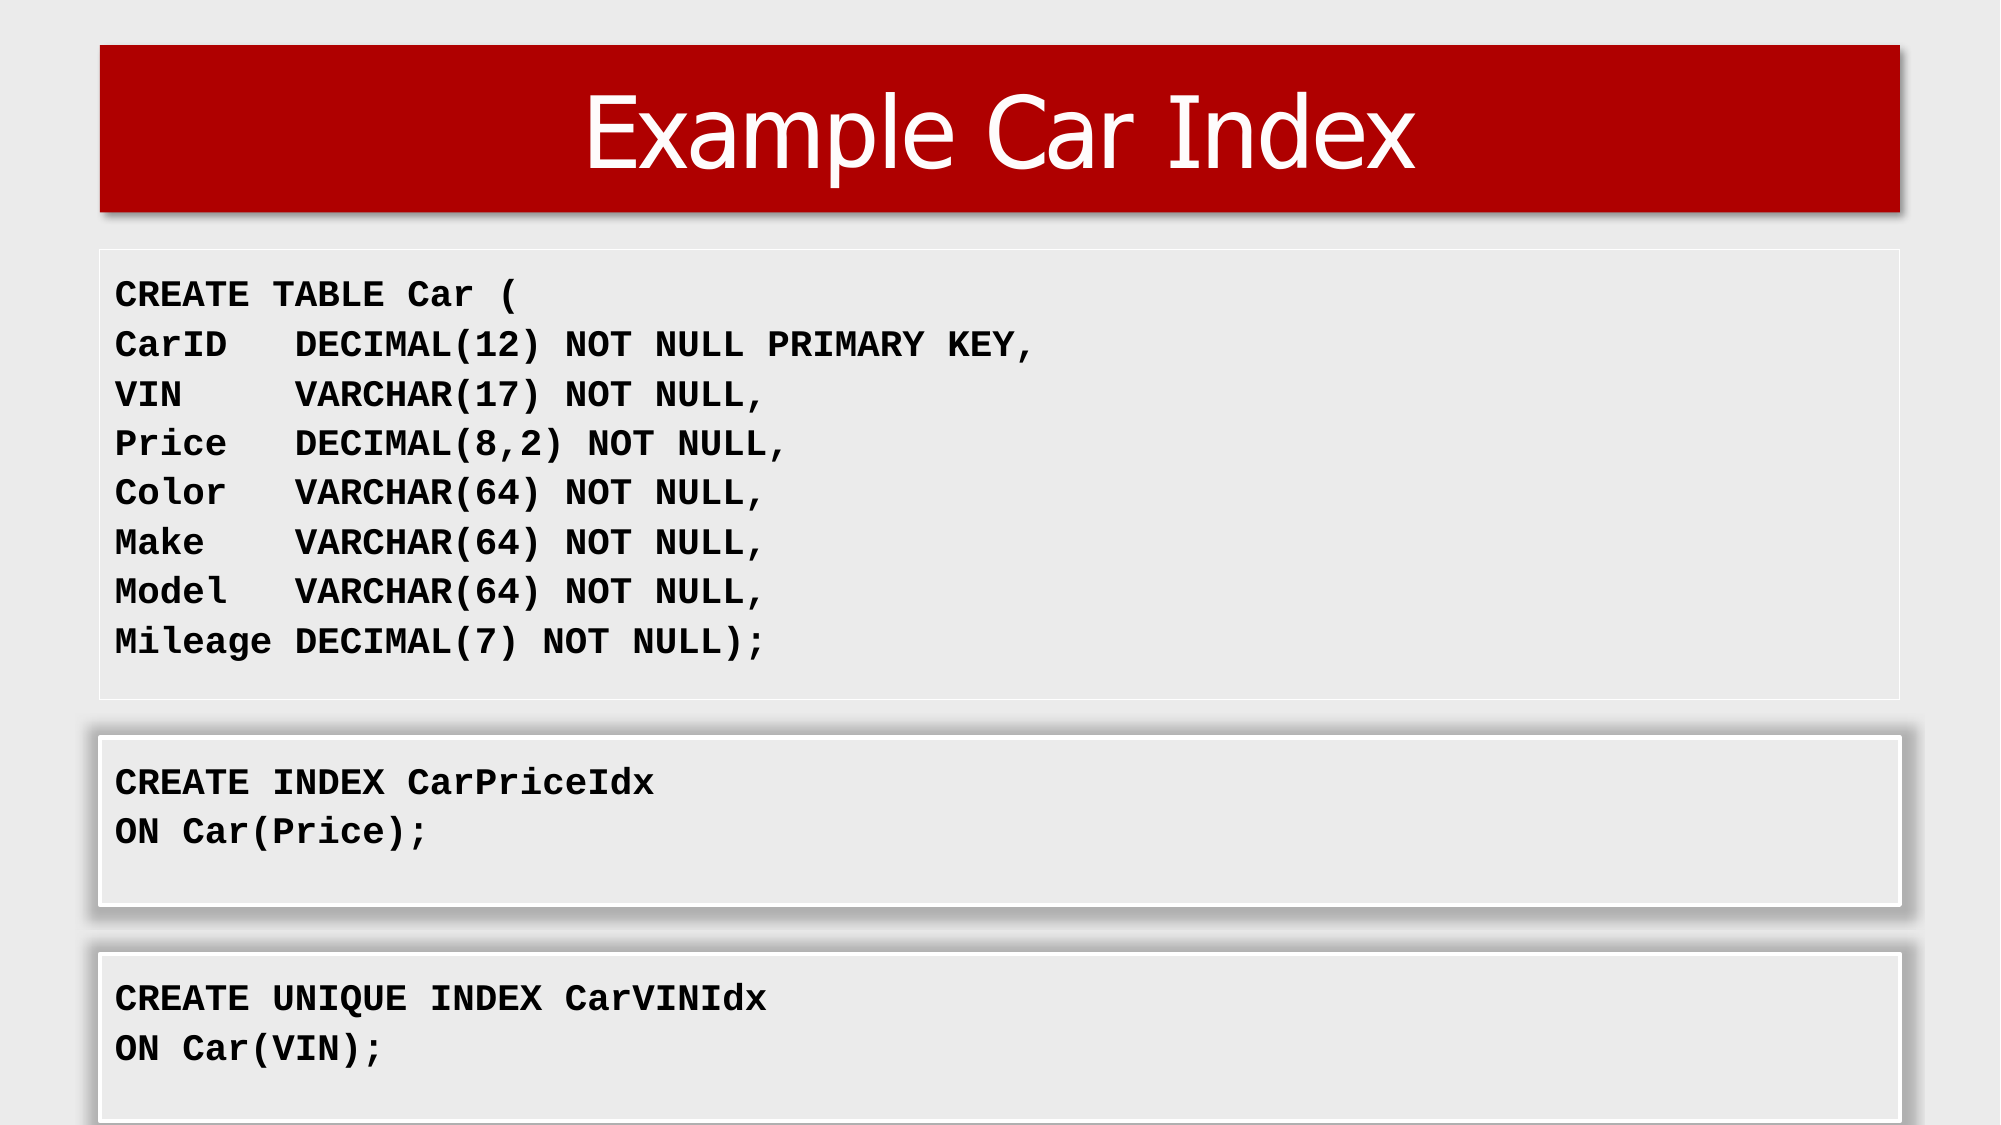

# Example Car Index
CREATE TABLE Car (
CarID   DECIMAL(12) NOT NULL PRIMARY KEY,
VIN     VARCHAR(17) NOT NULL,
Price   DECIMAL(8,2) NOT NULL,
Color   VARCHAR(64) NOT NULL,
Make    VARCHAR(64) NOT NULL,
Model   VARCHAR(64) NOT NULL,
Mileage DECIMAL(7) NOT NULL);
CREATE INDEX CarPriceIdx
ON Car(Price);
CREATE UNIQUE INDEX CarVINIdx
ON Car(VIN);